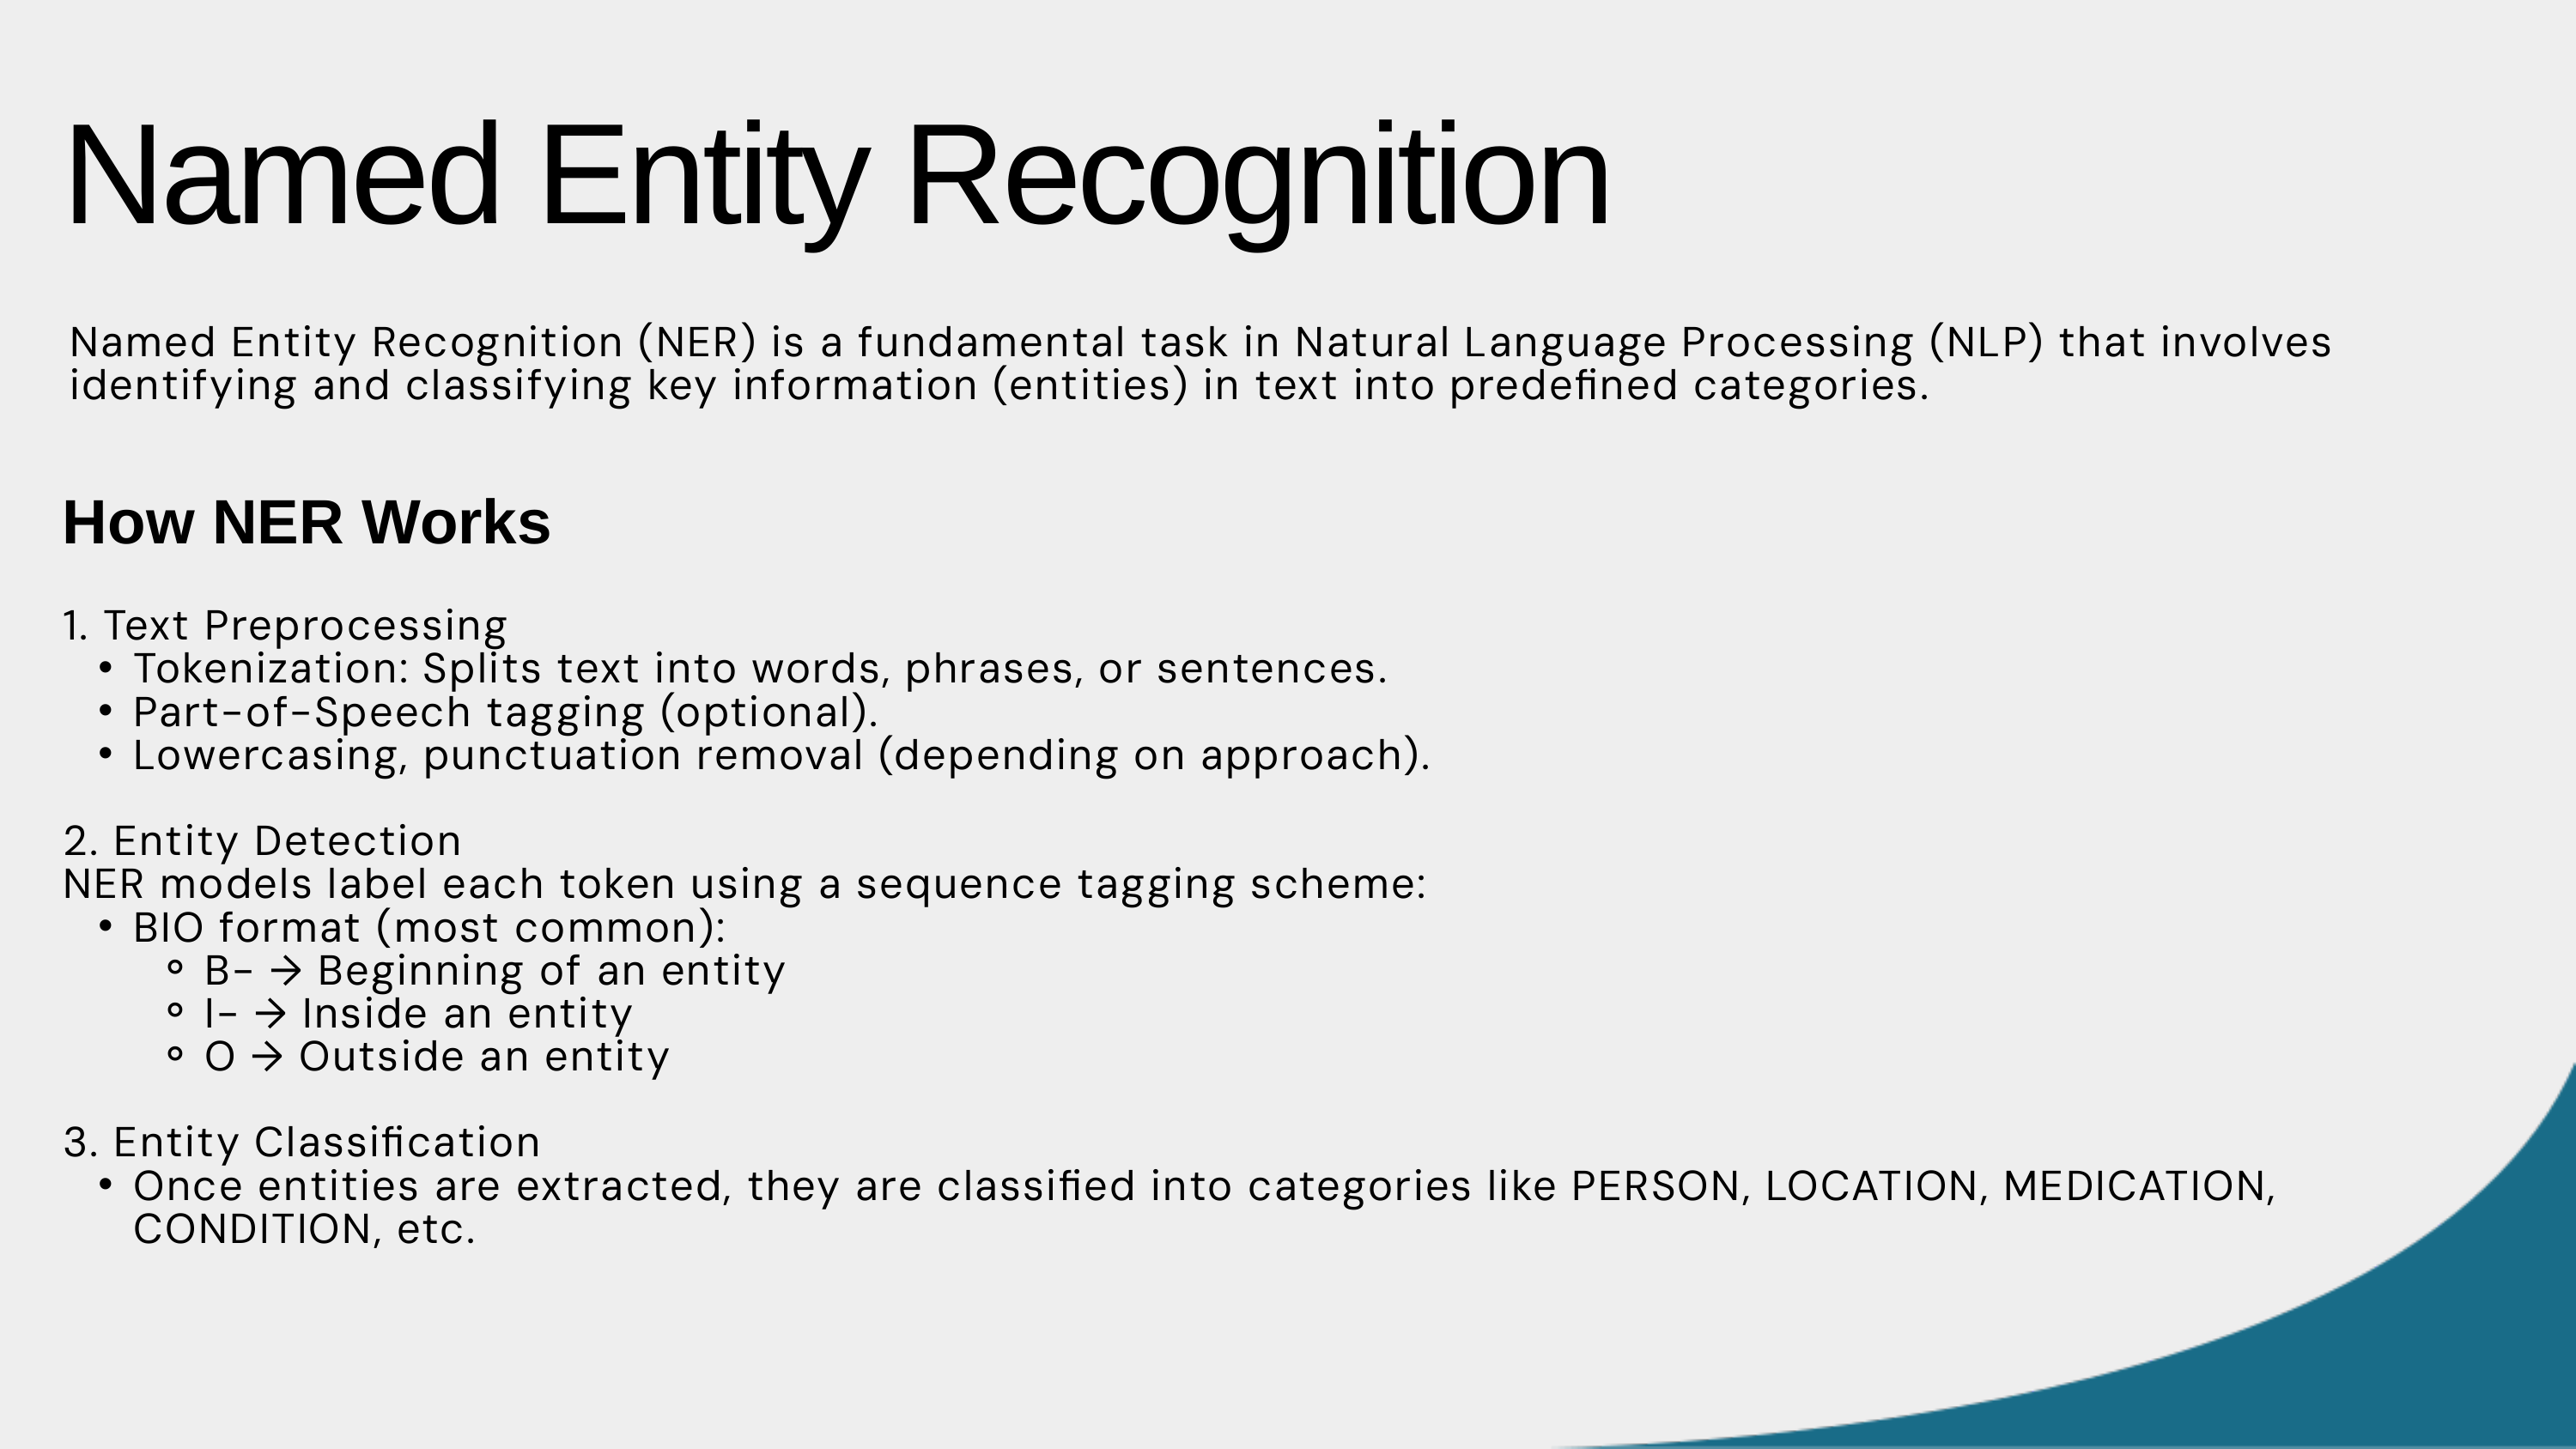

Named Entity Recognition
Named Entity Recognition (NER) is a fundamental task in Natural Language Processing (NLP) that involves identifying and classifying key information (entities) in text into predefined categories.

How NER Works
1. Text Preprocessing
Tokenization: Splits text into words, phrases, or sentences.
Part-of-Speech tagging (optional).
Lowercasing, punctuation removal (depending on approach).

2. Entity Detection
NER models label each token using a sequence tagging scheme:
BIO format (most common):
B- → Beginning of an entity
I- → Inside an entity
O → Outside an entity

3. Entity Classification
Once entities are extracted, they are classified into categories like PERSON, LOCATION, MEDICATION, CONDITION, etc.